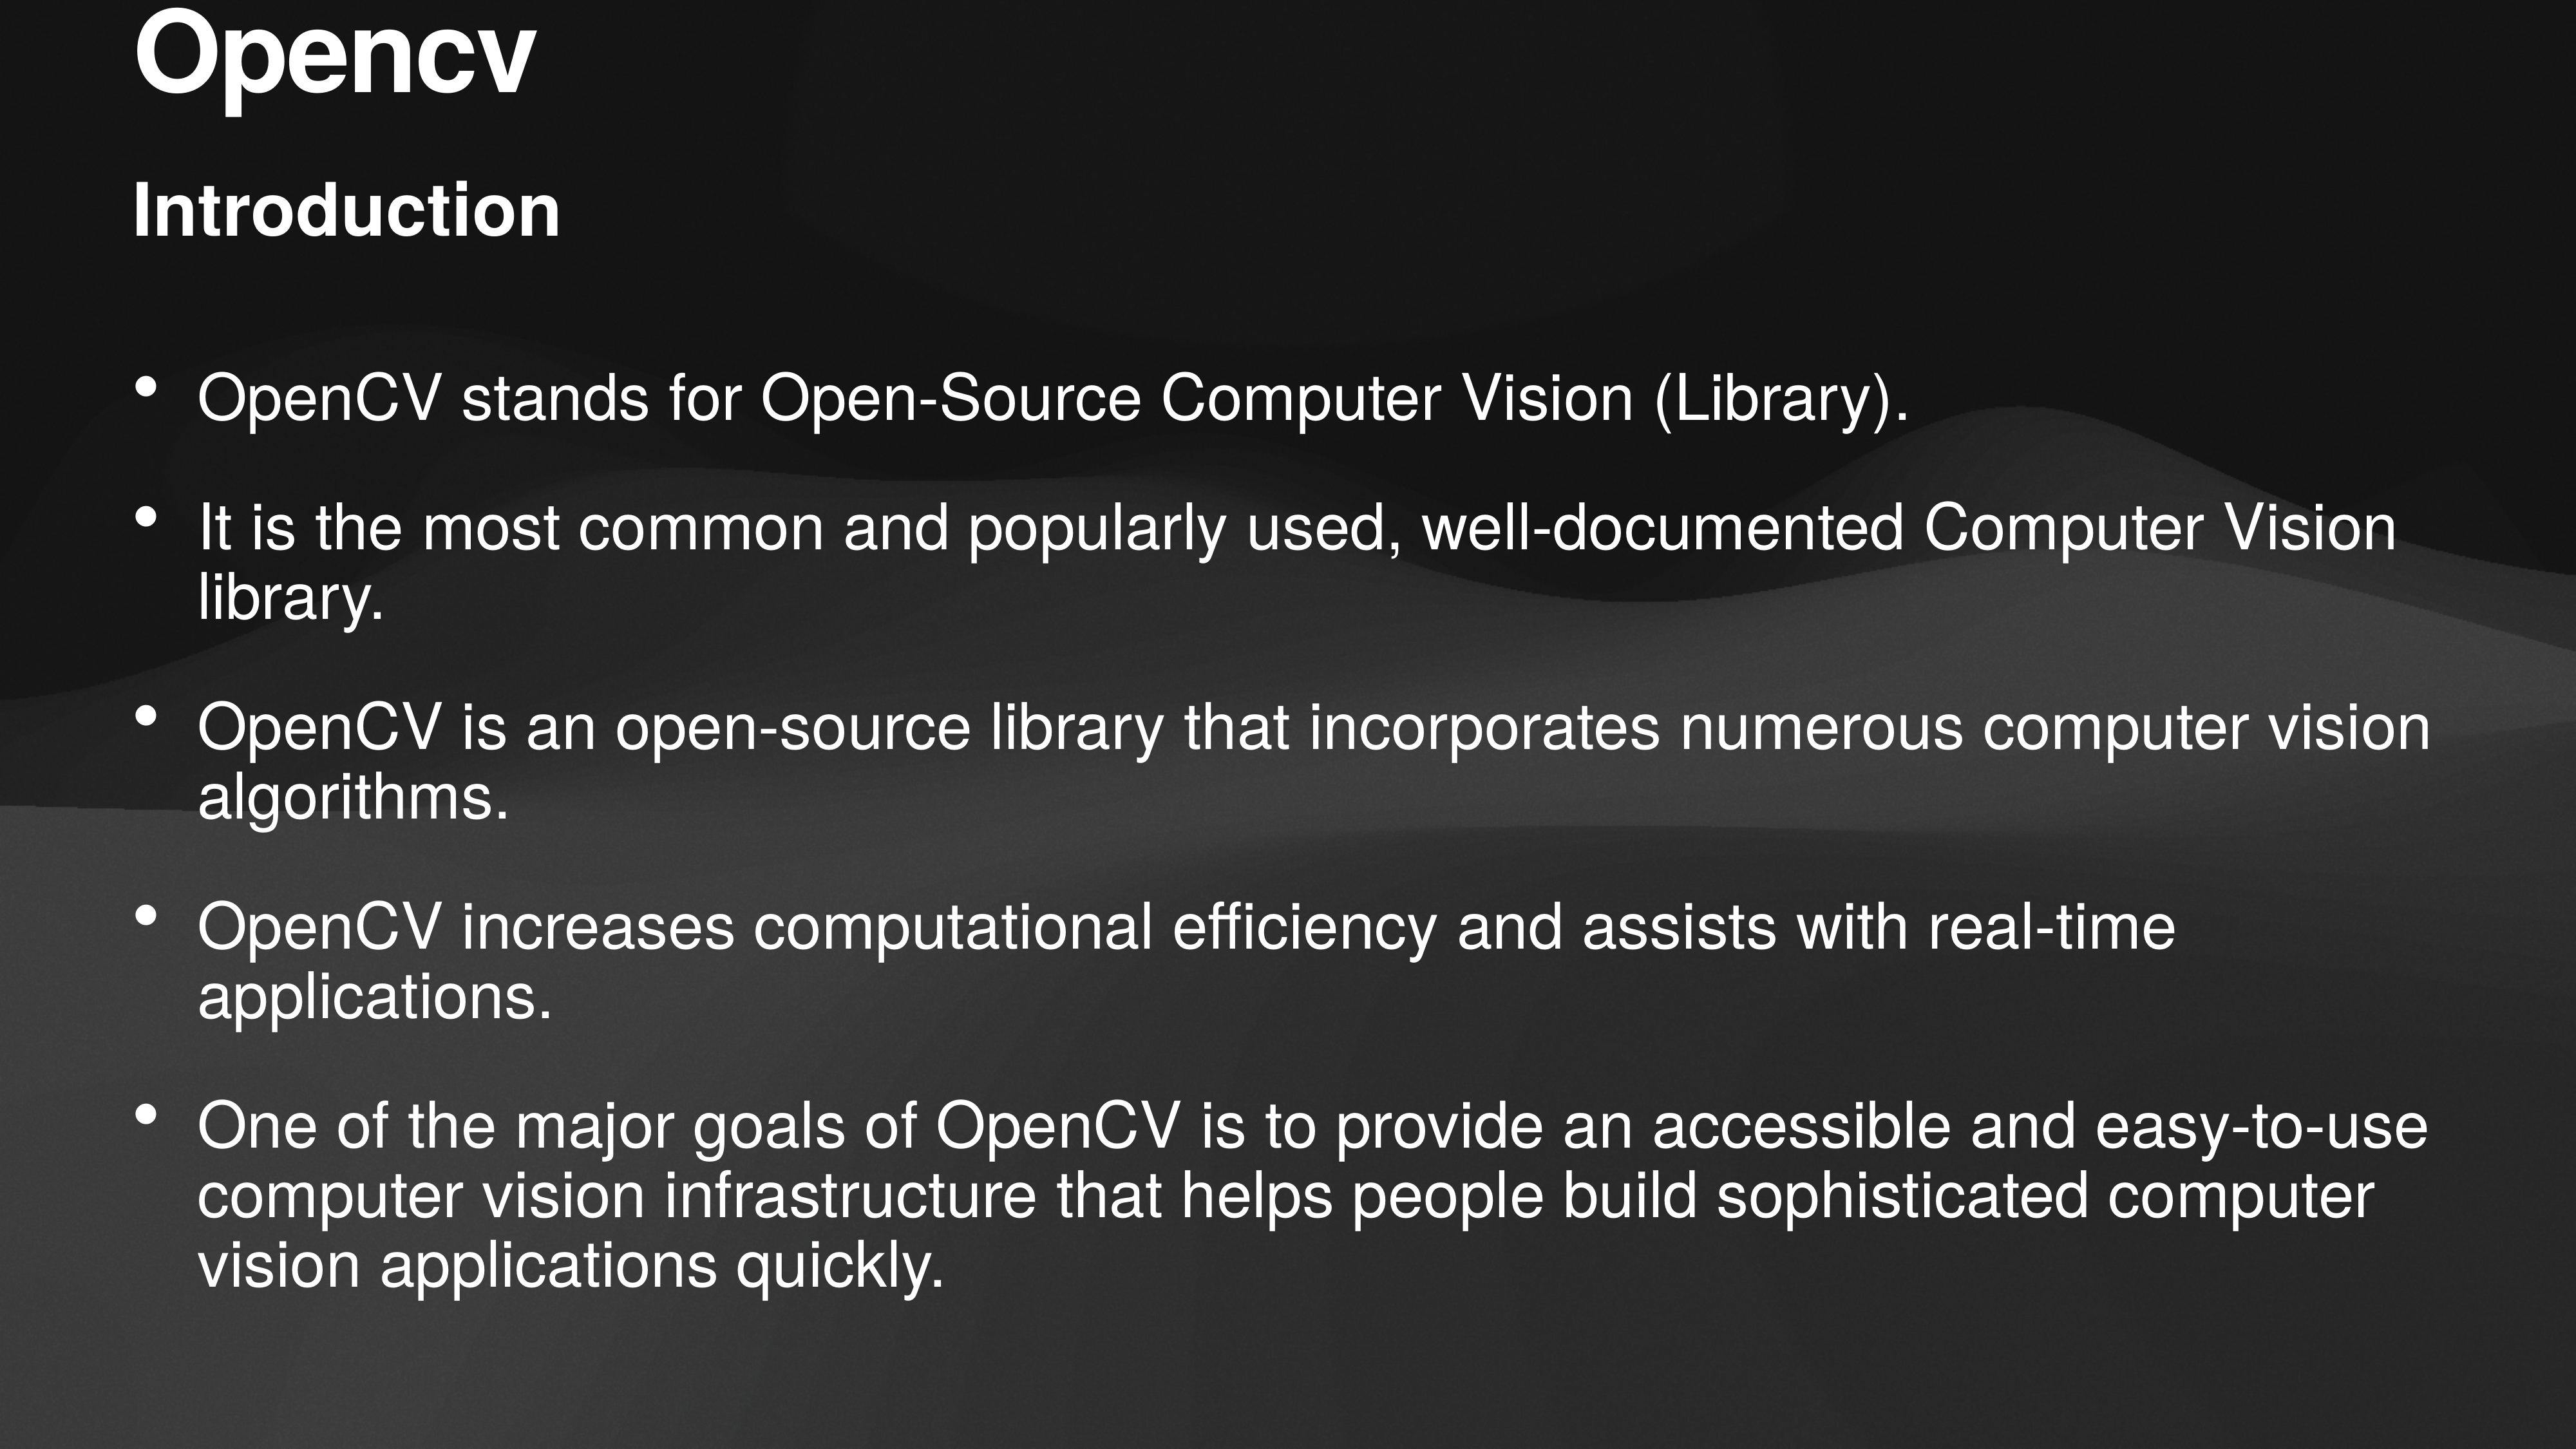

# Opencv
Introduction
OpenCV stands for Open-Source Computer Vision (Library).
It is the most common and popularly used, well-documented Computer Vision library.
OpenCV is an open-source library that incorporates numerous computer vision algorithms.
OpenCV increases computational efficiency and assists with real-time applications.
One of the major goals of OpenCV is to provide an accessible and easy-to-use computer vision infrastructure that helps people build sophisticated computer vision applications quickly.